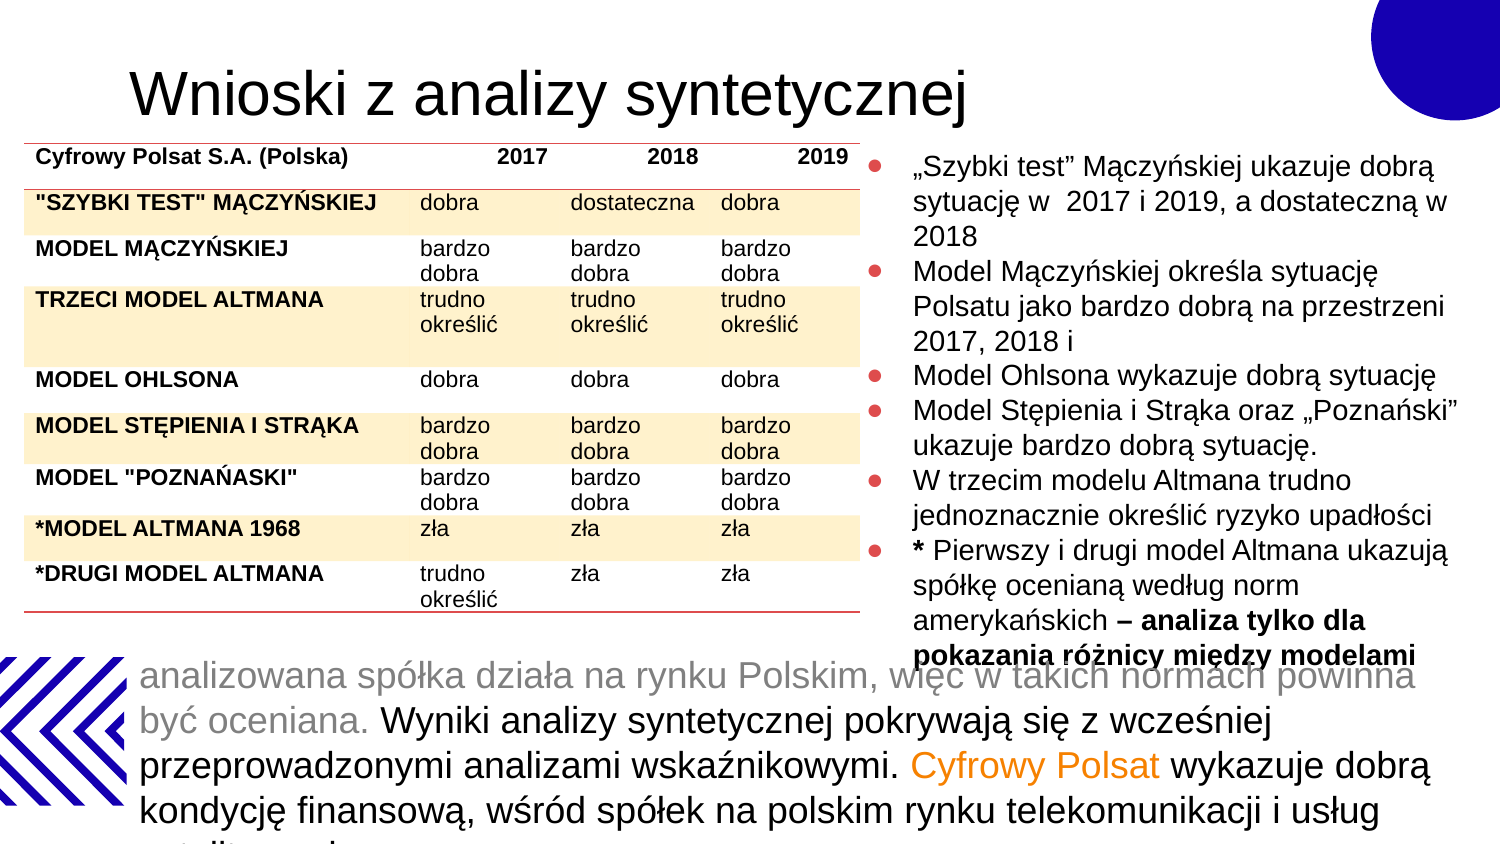

# Wnioski z analizy syntetycznej
„Szybki test” Mączyńskiej ukazuje dobrą sytuację w  2017 i 2019, a dostateczną w 2018
Model Mączyńskiej określa sytuację Polsatu jako bardzo dobrą na przestrzeni 2017, 2018 i
Model Ohlsona wykazuje dobrą sytuację
Model Stępienia i Strąka oraz „Poznański” ukazuje bardzo dobrą sytuację.
W trzecim modelu Altmana trudno jednoznacznie określić ryzyko upadłości
* Pierwszy i drugi model Altmana ukazują spółkę ocenianą według norm amerykańskich – analiza tylko dla pokazania różnicy między modelami

| Cyfrowy Polsat S.A. (Polska) | 2017 | 2018 | 2019 |
| --- | --- | --- | --- |
| "SZYBKI TEST" MĄCZYŃSKIEJ | dobra | dostateczna | dobra |
| MODEL MĄCZYŃSKIEJ | bardzo dobra | bardzo dobra | bardzo dobra |
| TRZECI MODEL ALTMANA | trudno określić | trudno określić | trudno określić |
| MODEL OHLSONA | dobra | dobra | dobra |
| MODEL STĘPIENIA I STRĄKA | bardzo dobra | bardzo dobra | bardzo dobra |
| MODEL "POZNAŃASKI" | bardzo dobra | bardzo dobra | bardzo dobra |
| \*MODEL ALTMANA 1968 | zła | zła | zła |
| \*DRUGI MODEL ALTMANA | trudno określić | zła | zła |

analizowana spółka działa na rynku Polskim, więc w takich normach powinna być oceniana. Wyniki analizy syntetycznej pokrywają się z wcześniej przeprowadzonymi analizami wskaźnikowymi. Cyfrowy Polsat wykazuje dobrą kondycję finansową, wśród spółek na polskim rynku telekomunikacji i usług satelitarnych.